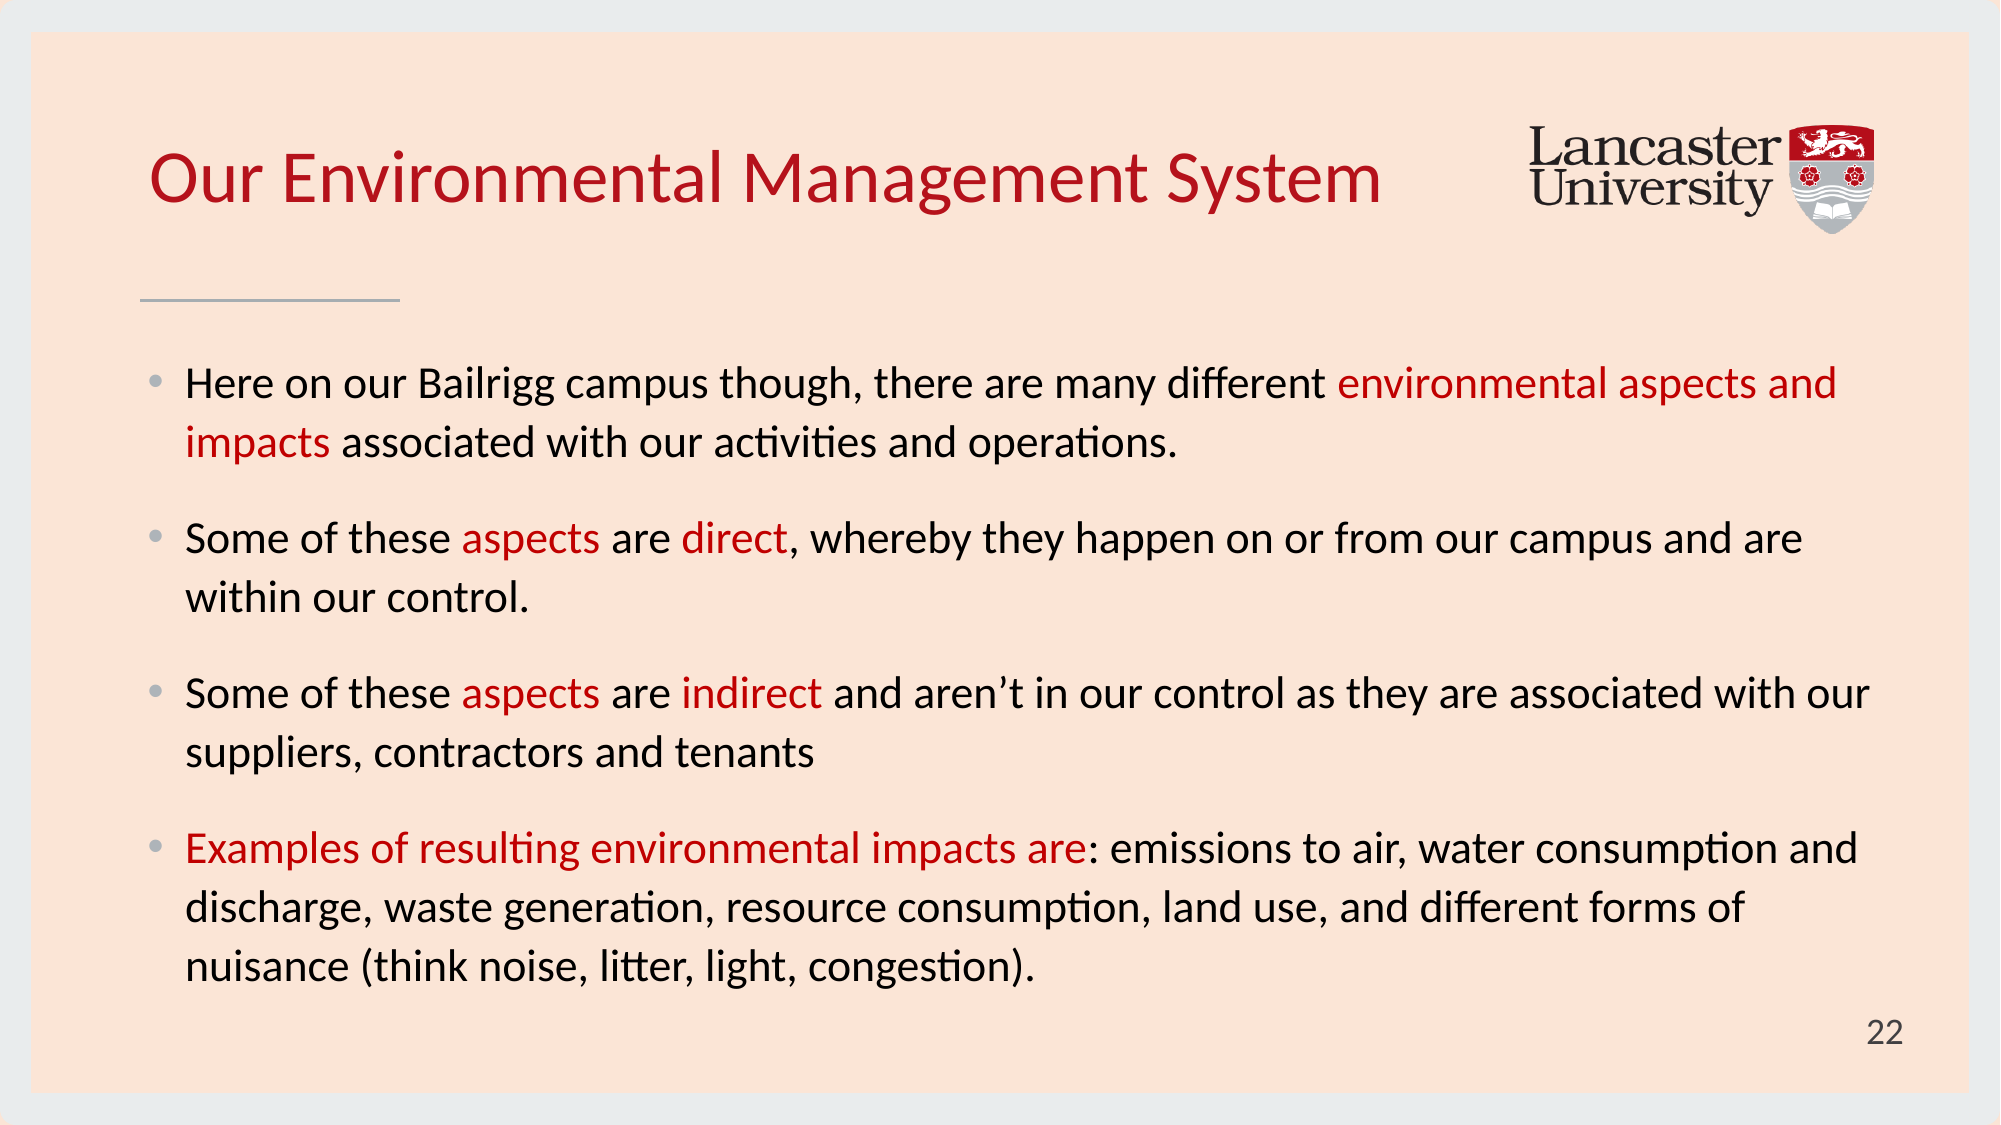

# Our Environmental Management System
Here on our Bailrigg campus though, there are many different environmental aspects and impacts associated with our activities and operations.
Some of these aspects are direct, whereby they happen on or from our campus and are within our control.
Some of these aspects are indirect and aren’t in our control as they are associated with our suppliers, contractors and tenants
Examples of resulting environmental impacts are: emissions to air, water consumption and discharge, waste generation, resource consumption, land use, and different forms of nuisance (think noise, litter, light, congestion).

22